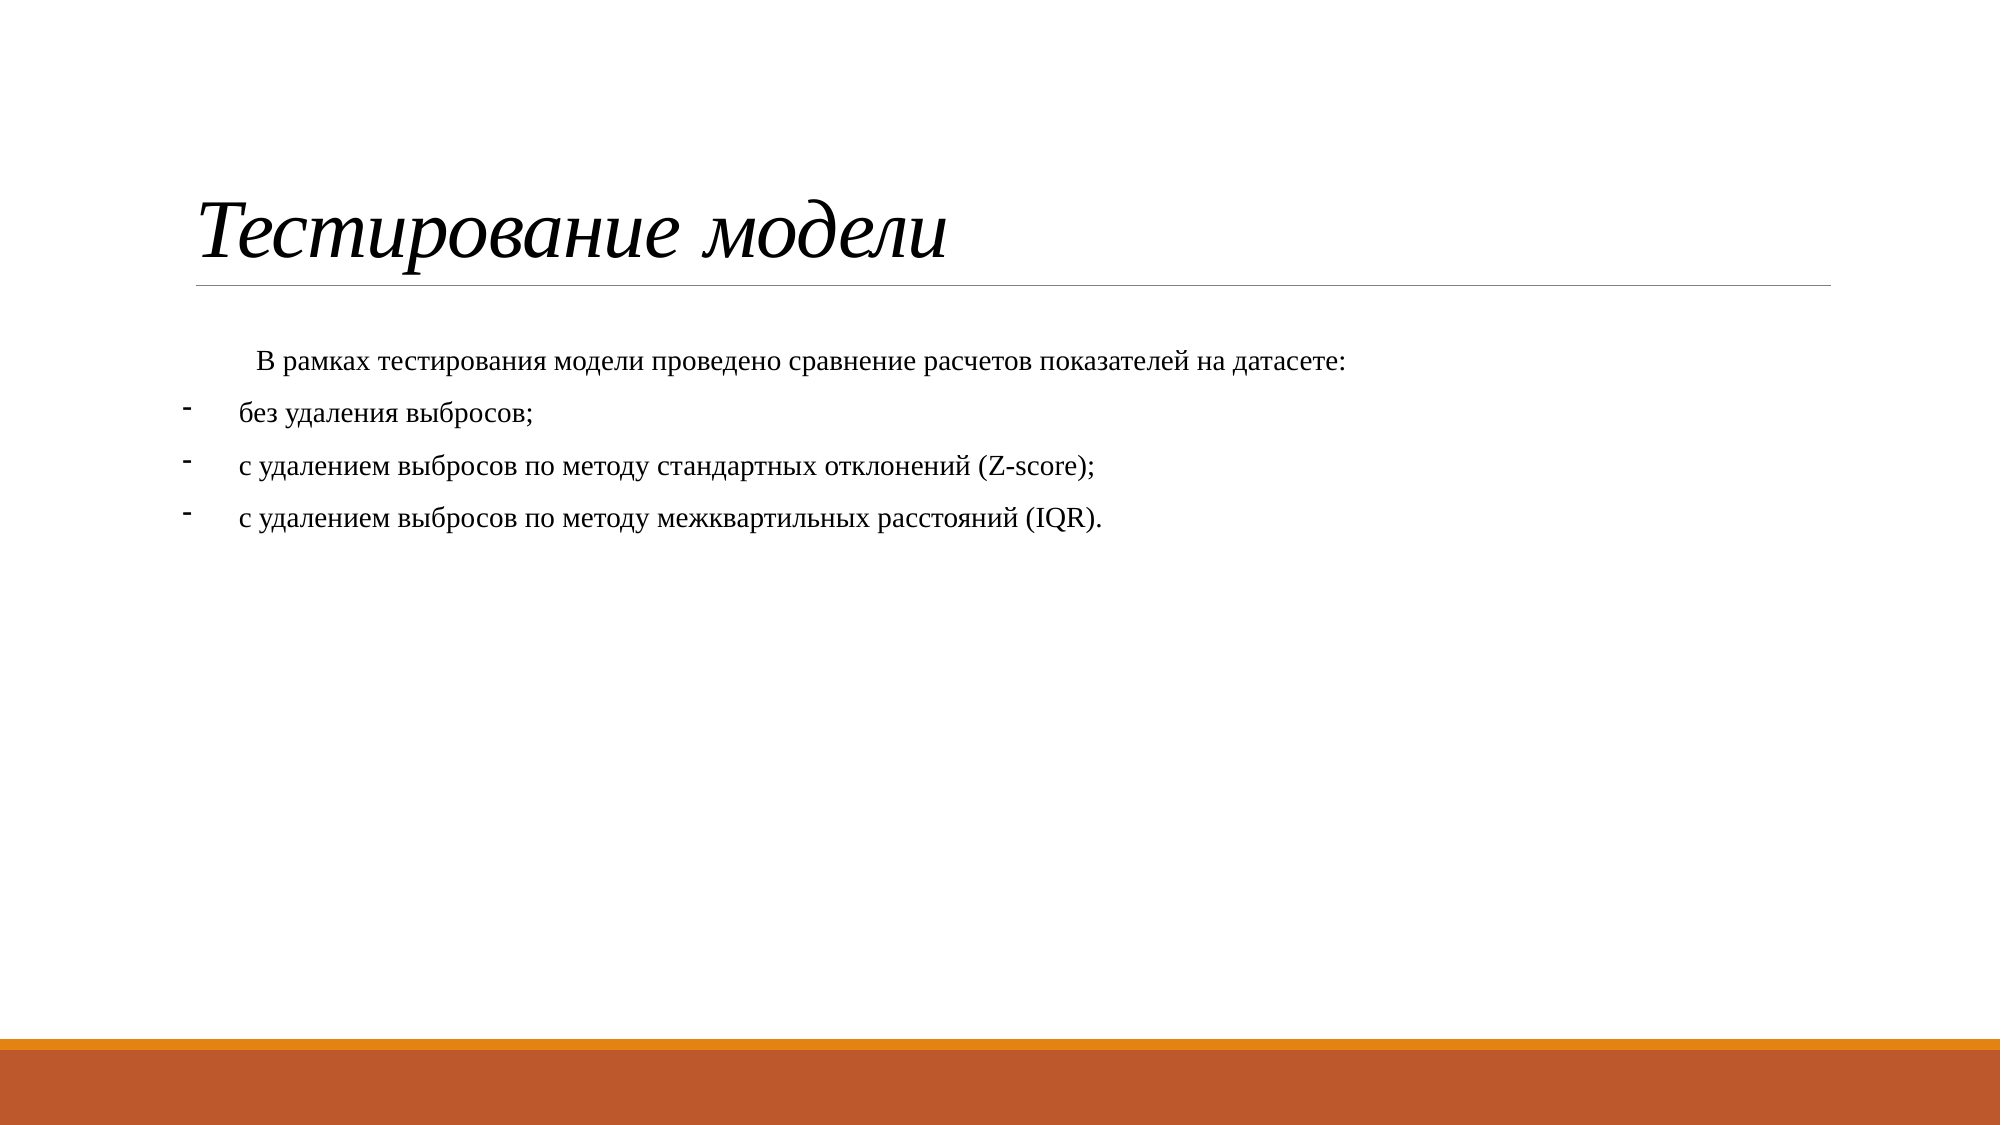

# Тестирование модели
В рамках тестирования модели проведено сравнение расчетов показателей на датасете:
без удаления выбросов;
с удалением выбросов по методу стандартных отклонений (Z-score);
с удалением выбросов по методу межквартильных расстояний (IQR).